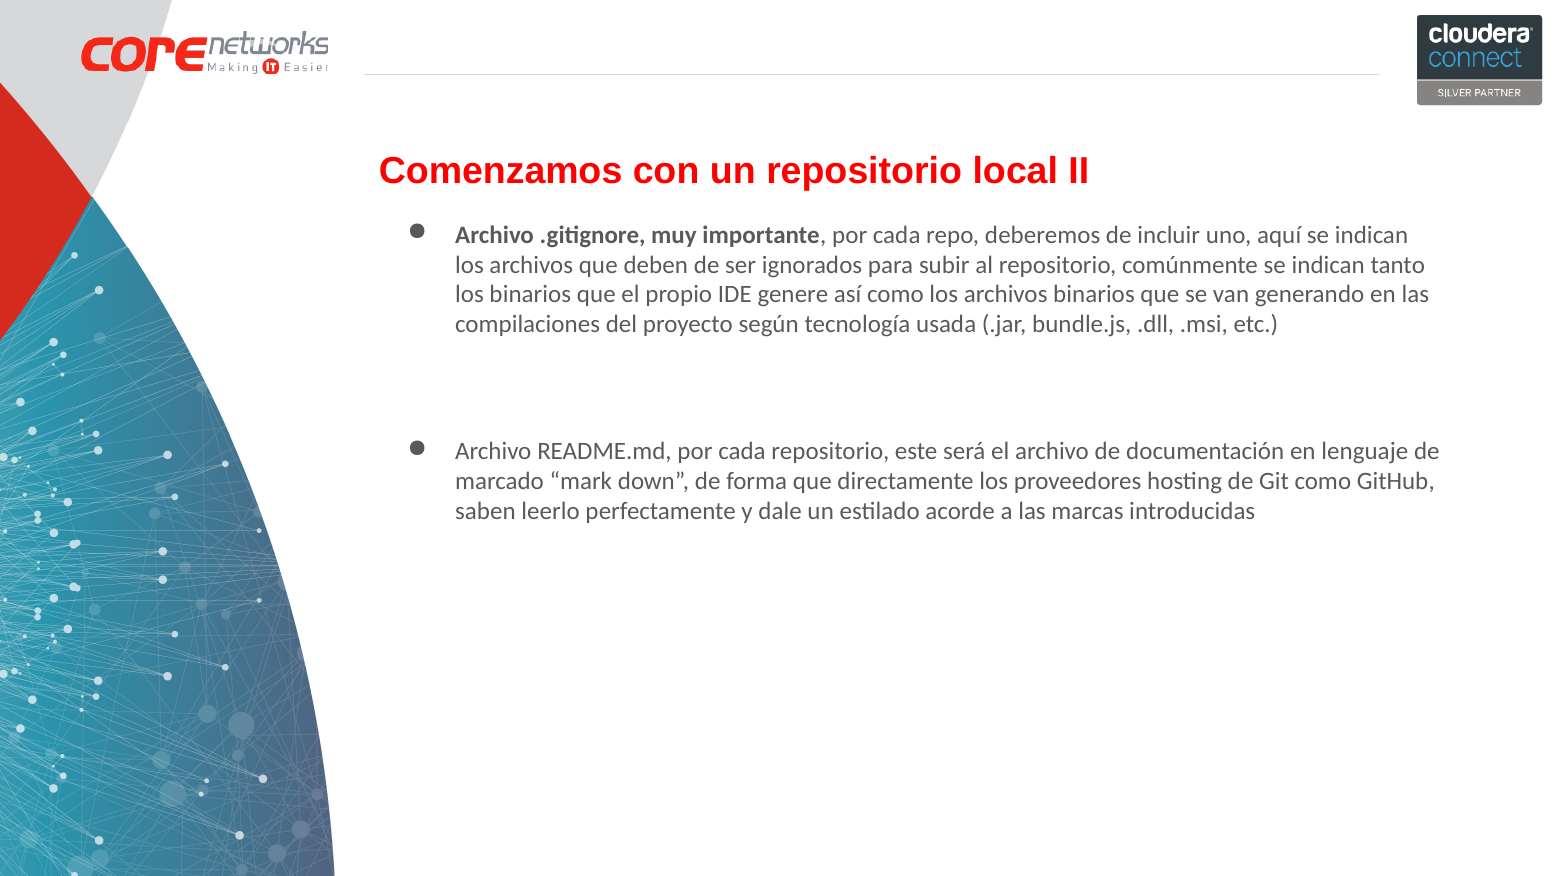

Comenzamos con un repositorio local II
Archivo .gitignore, muy importante, por cada repo, deberemos de incluir uno, aquí se indican los archivos que deben de ser ignorados para subir al repositorio, comúnmente se indican tanto los binarios que el propio IDE genere así como los archivos binarios que se van generando en las compilaciones del proyecto según tecnología usada (.jar, bundle.js, .dll, .msi, etc.)

Archivo README.md, por cada repositorio, este será el archivo de documentación en lenguaje de marcado “mark down”, de forma que directamente los proveedores hosting de Git como GitHub, saben leerlo perfectamente y dale un estilado acorde a las marcas introducidas